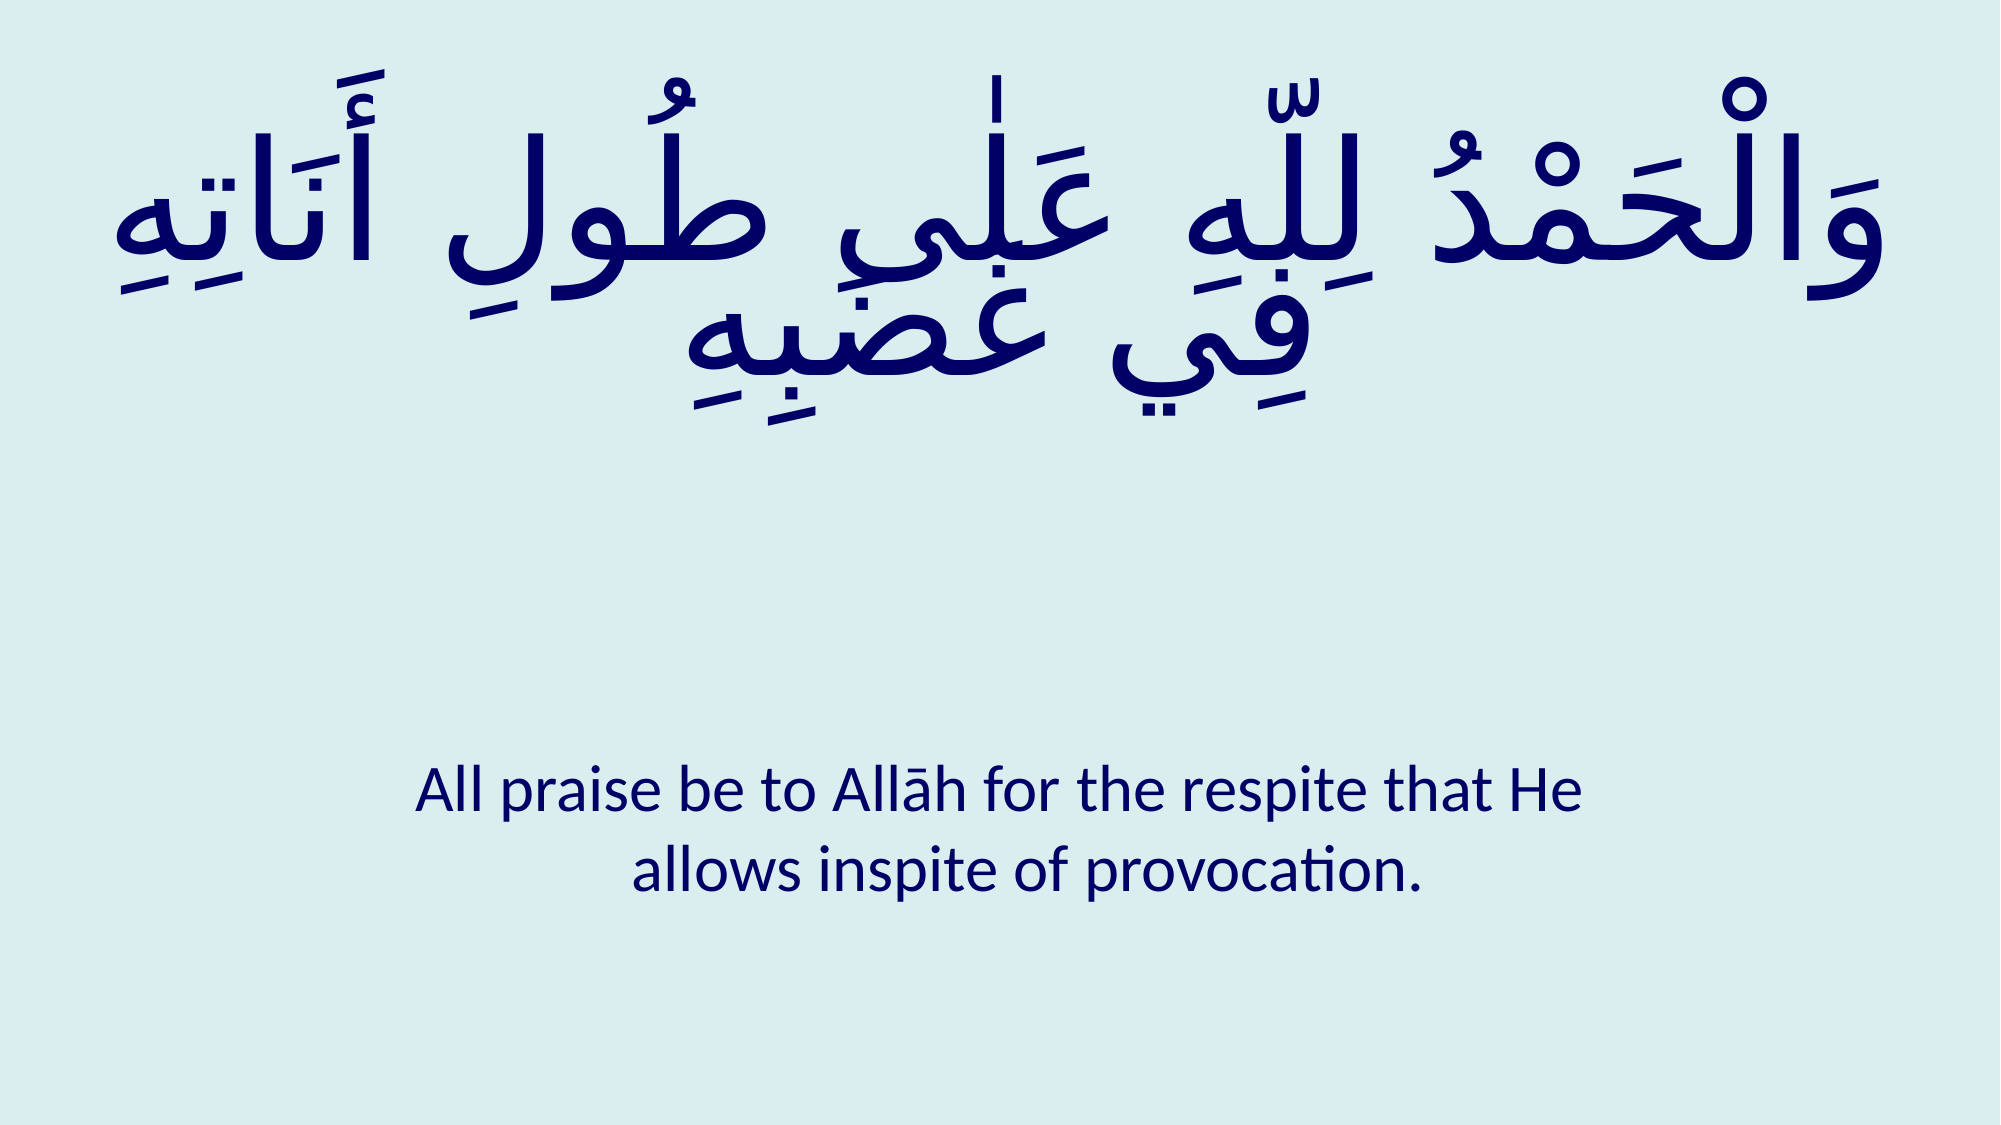

# وَالْحَمْدُ لِلّهِ عَلٰى طُولِ أَنَاتِهِ فِي غَضَبِهِ
All praise be to Allāh for the respite that He allows inspite of provocation.